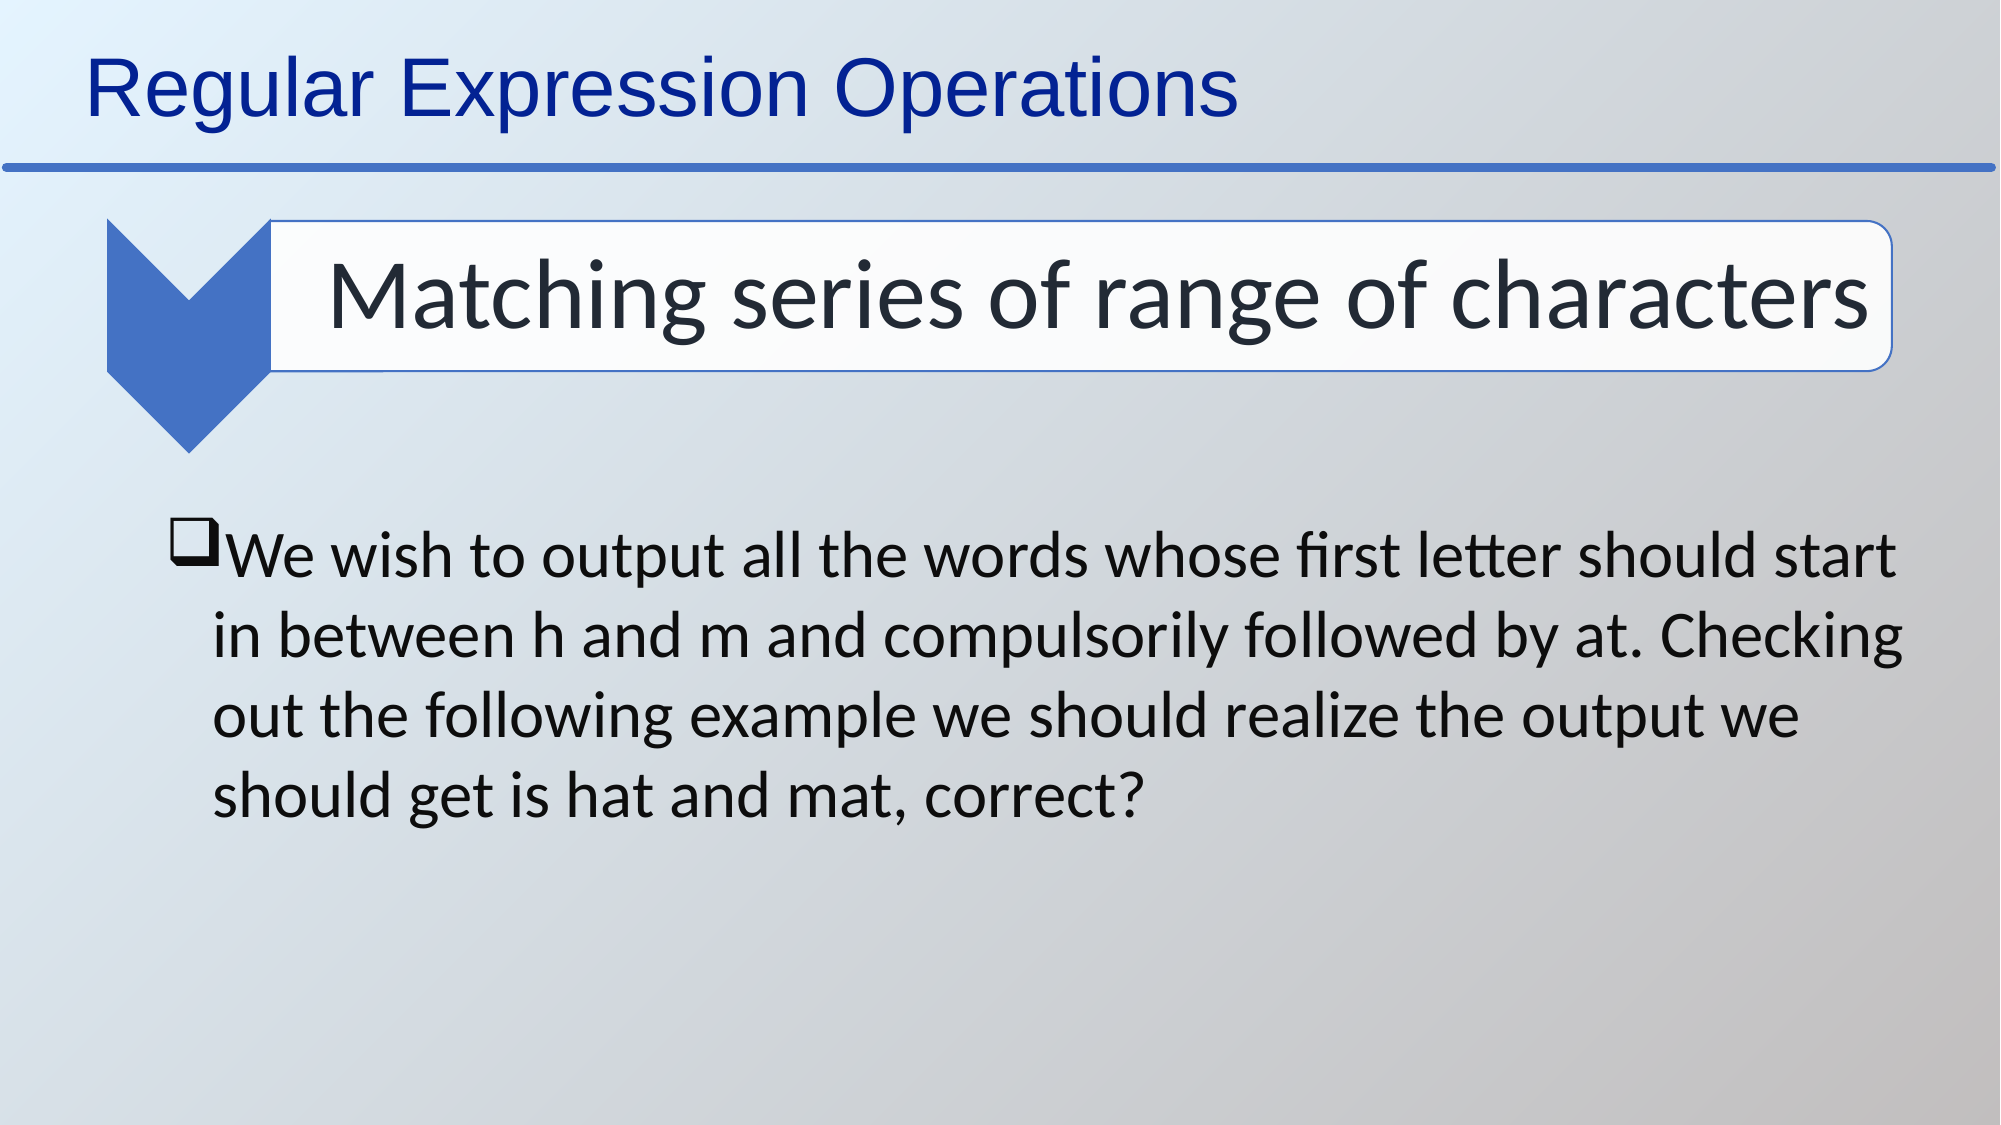

Regular Expression Operations

Matching series of range of characters
We wish to output all the words whose first letter should start in between h and m and compulsorily followed by at. Checking out the following example we should realize the output we should get is hat and mat, correct?